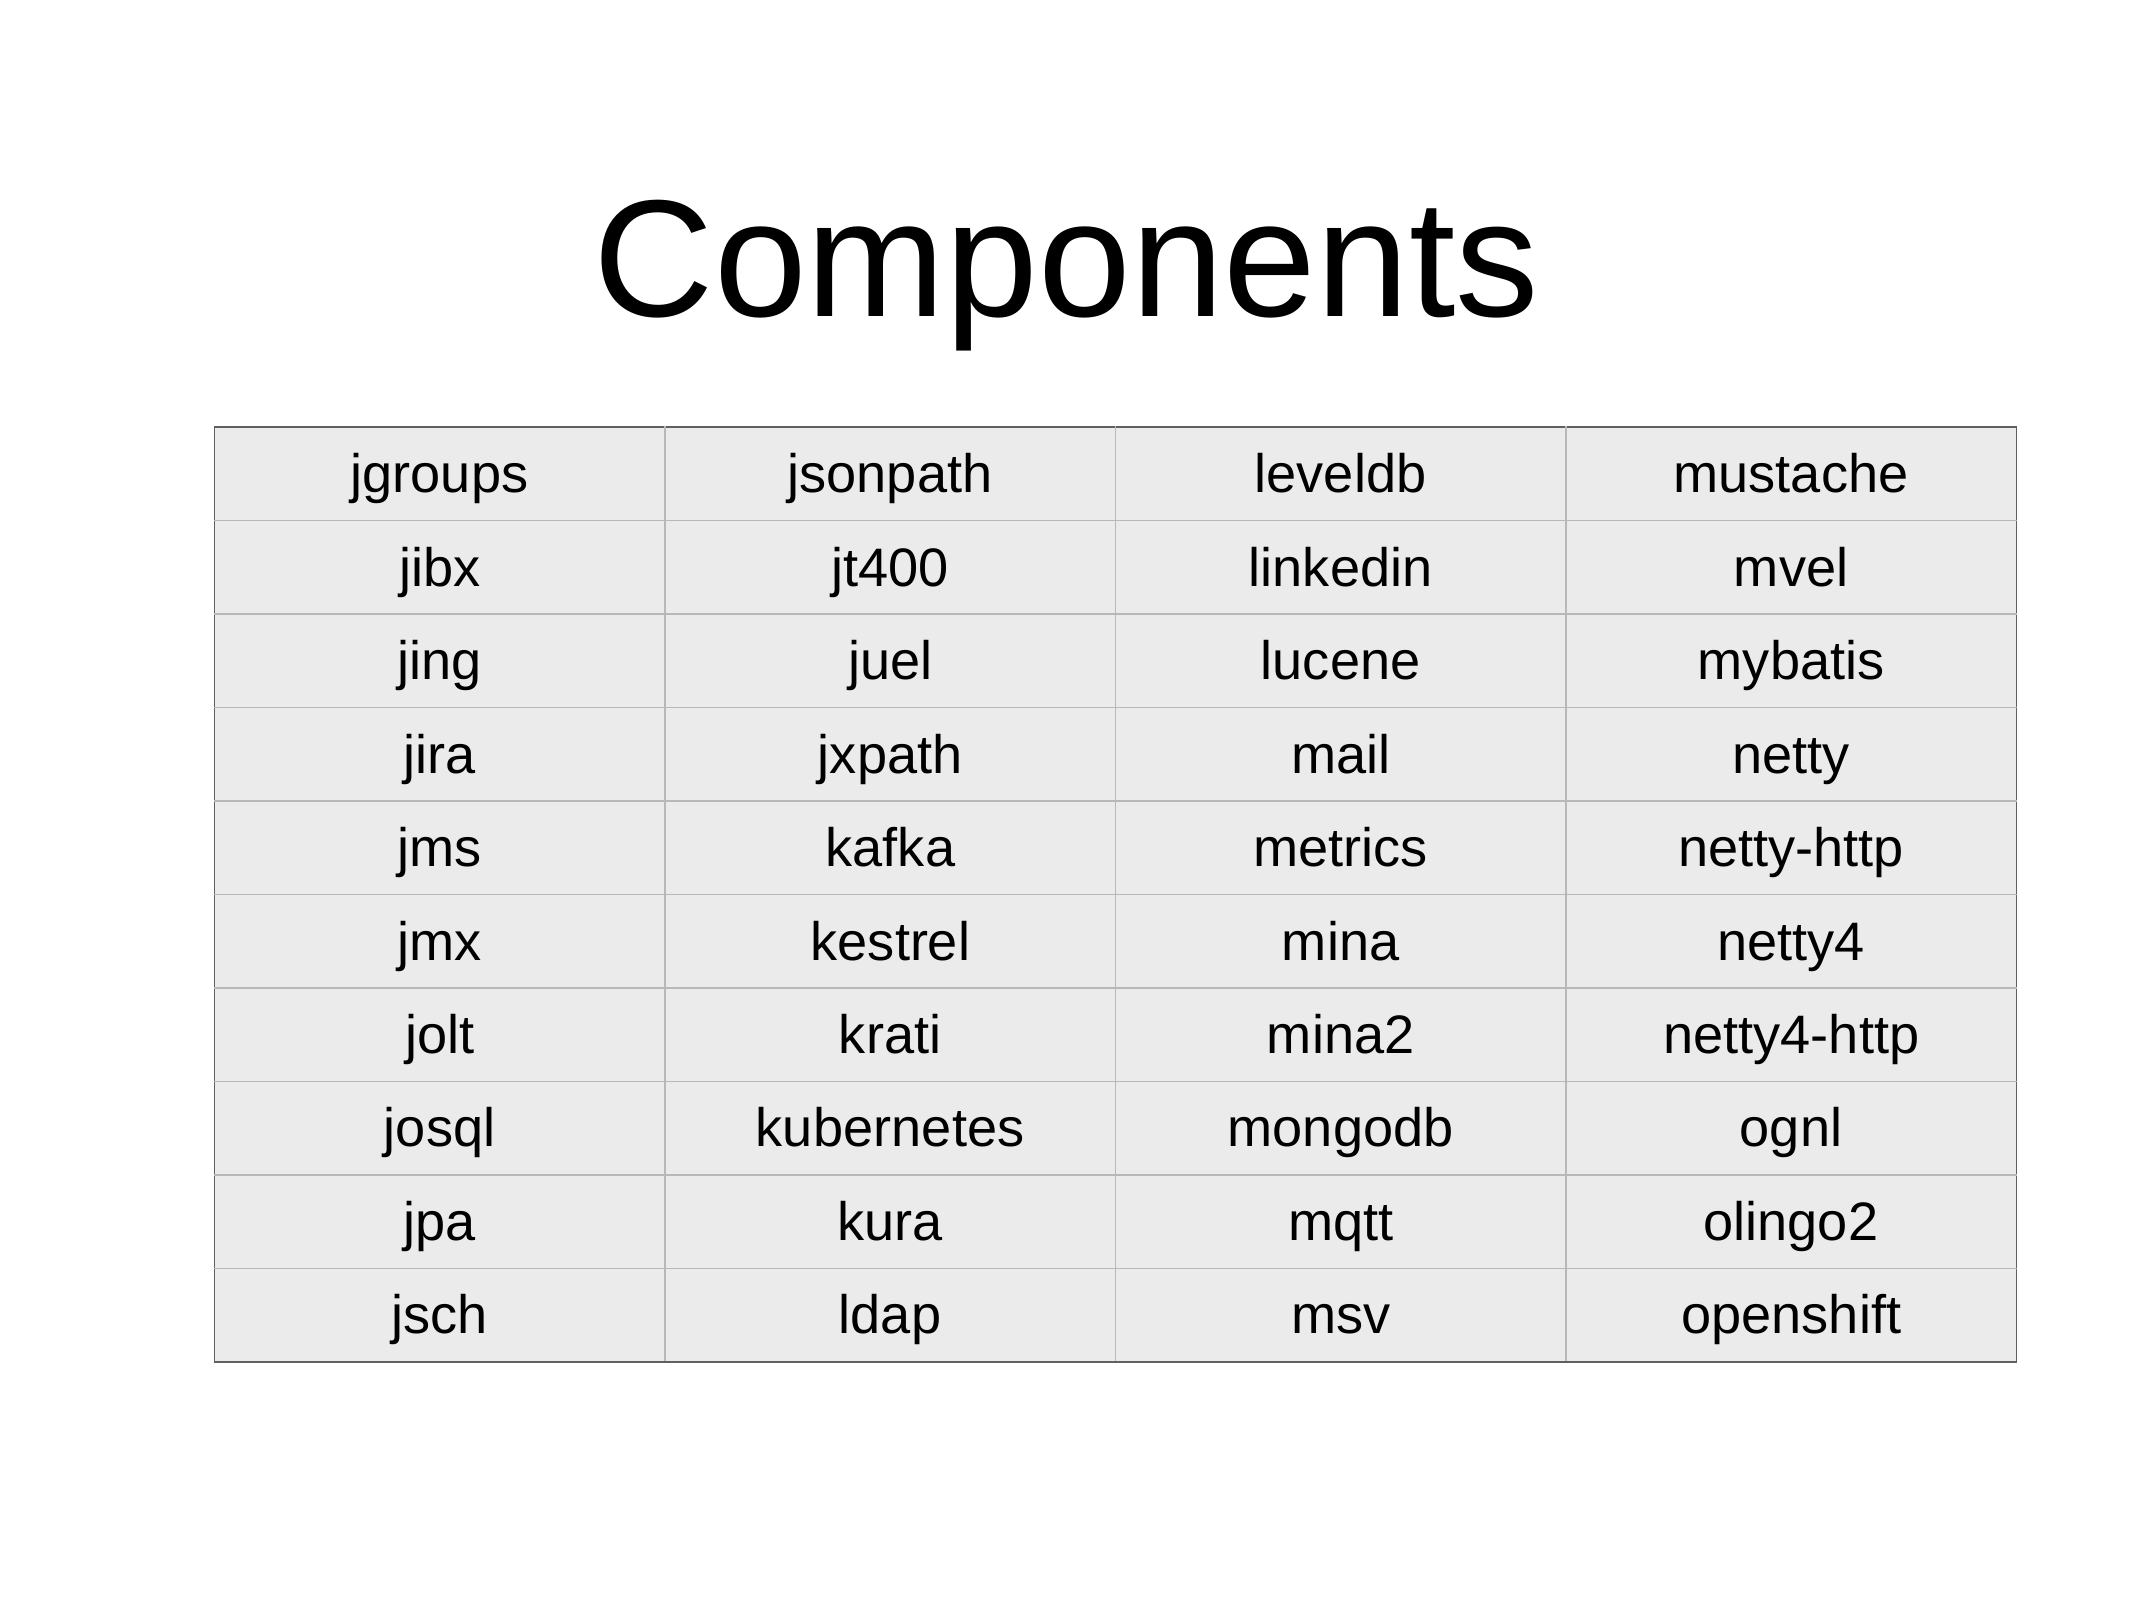

# Components
| jgroups | jsonpath | leveldb | mustache |
| --- | --- | --- | --- |
| jibx | jt400 | linkedin | mvel |
| jing | juel | lucene | mybatis |
| jira | jxpath | mail | netty |
| jms | kafka | metrics | netty-http |
| jmx | kestrel | mina | netty4 |
| jolt | krati | mina2 | netty4-http |
| josql | kubernetes | mongodb | ognl |
| jpa | kura | mqtt | olingo2 |
| jsch | ldap | msv | openshift |